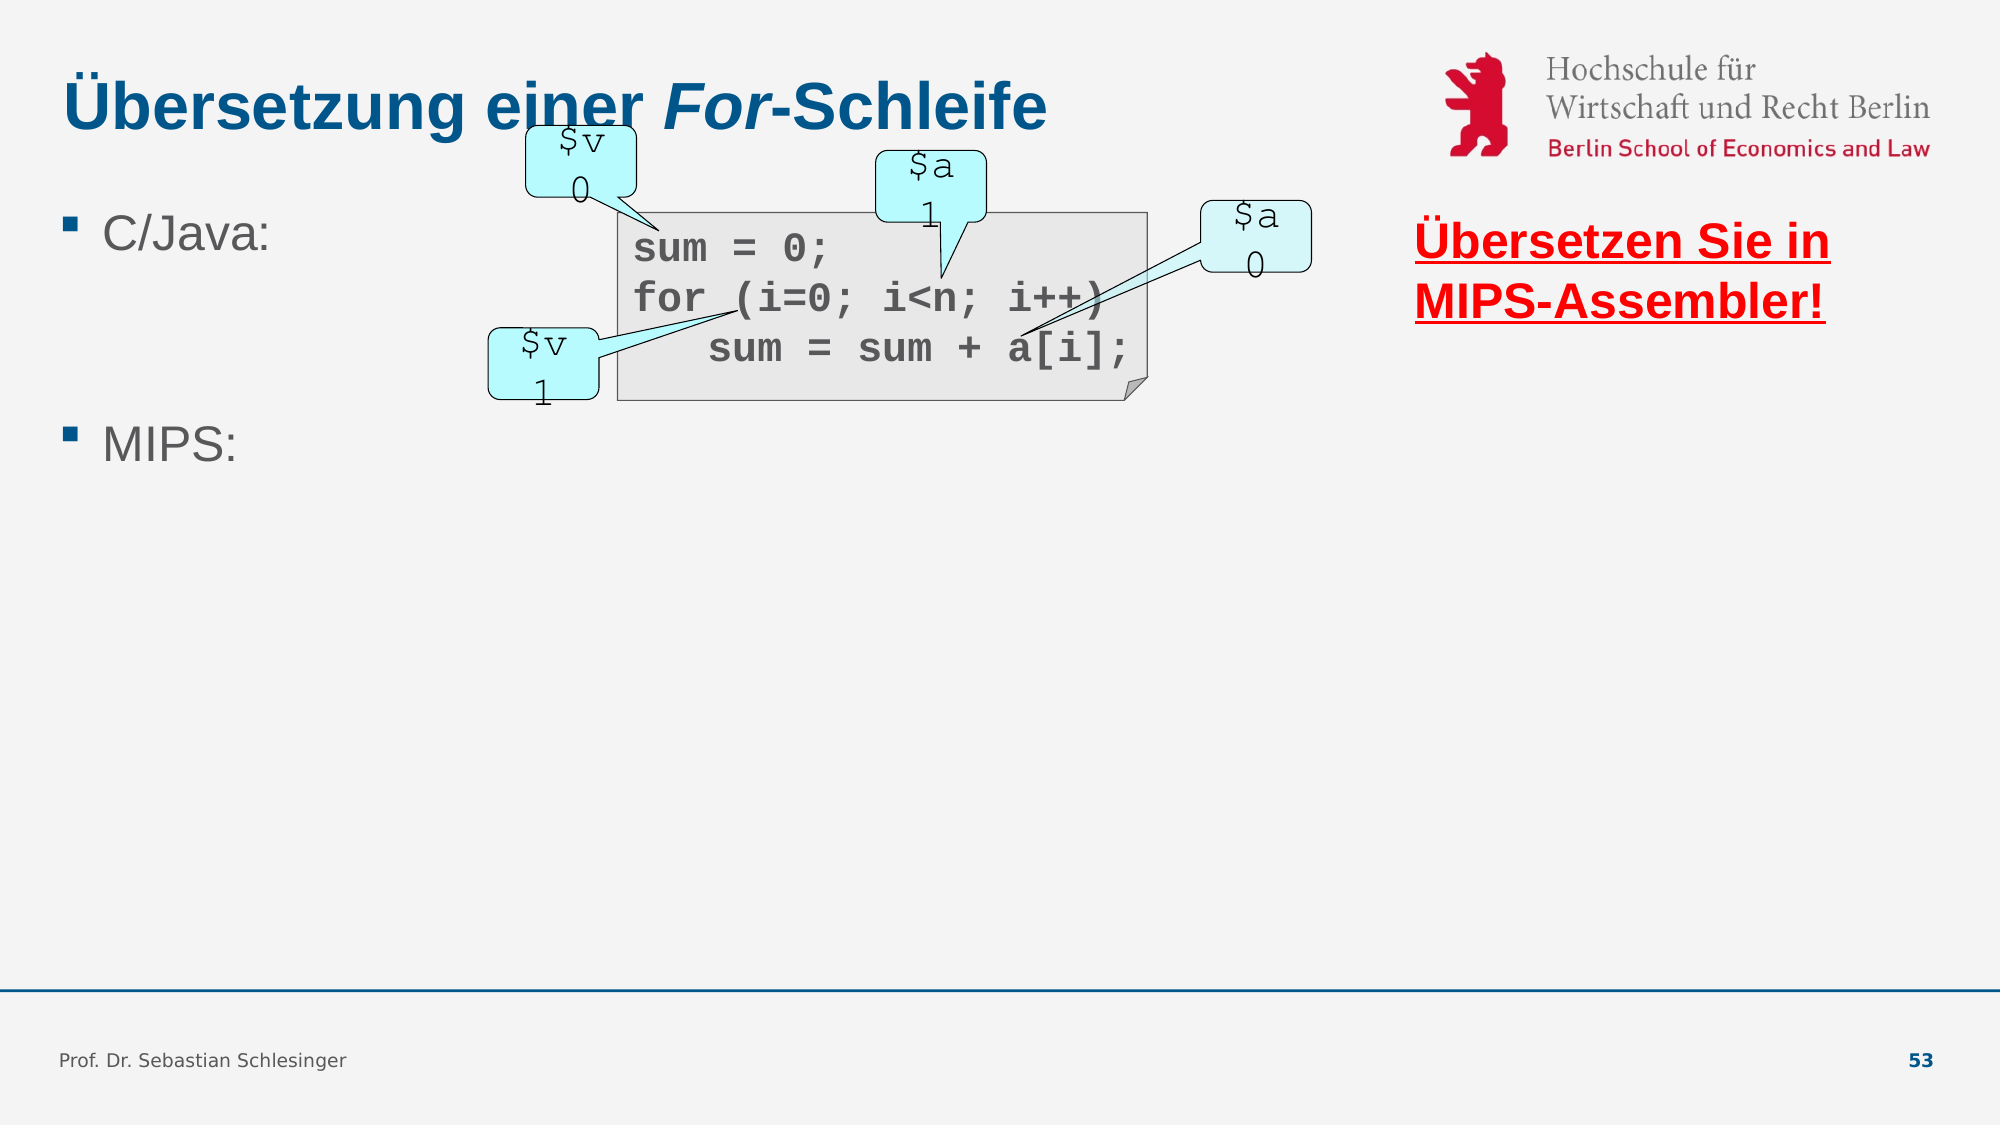

# Übersetzung einer For-Schleife
$v0
$a1
$a0
Übersetzen Sie in MIPS-Assembler!
sum = 0;
for (i=0; i<n; i++)
   sum = sum + a[i];
C/Java:

MIPS:
$v1
Prof. Dr. Sebastian Schlesinger
53